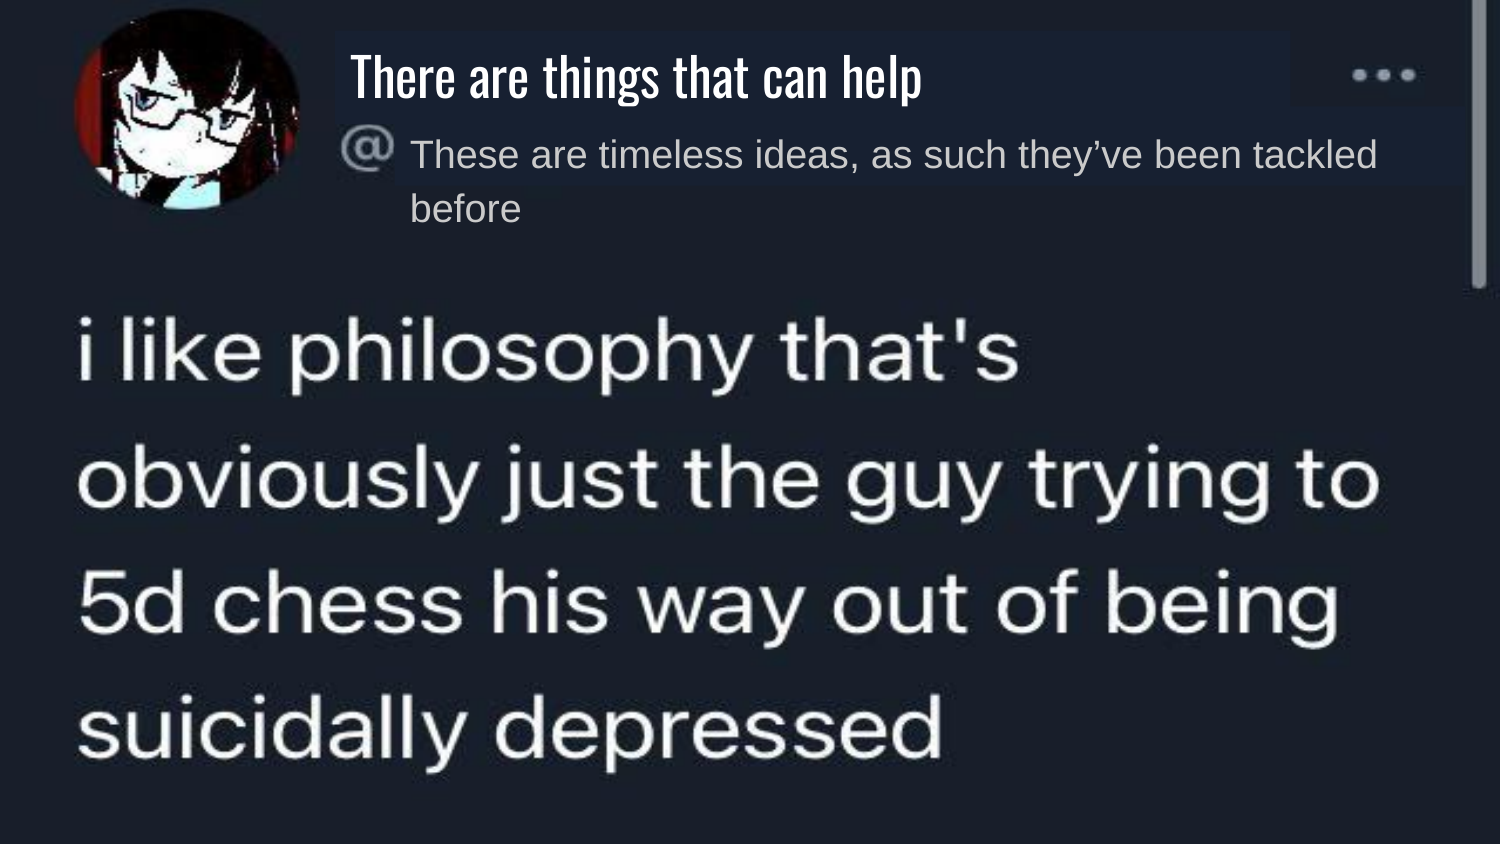

# There are things that can help
These are timeless ideas, as such they’ve been tackled before